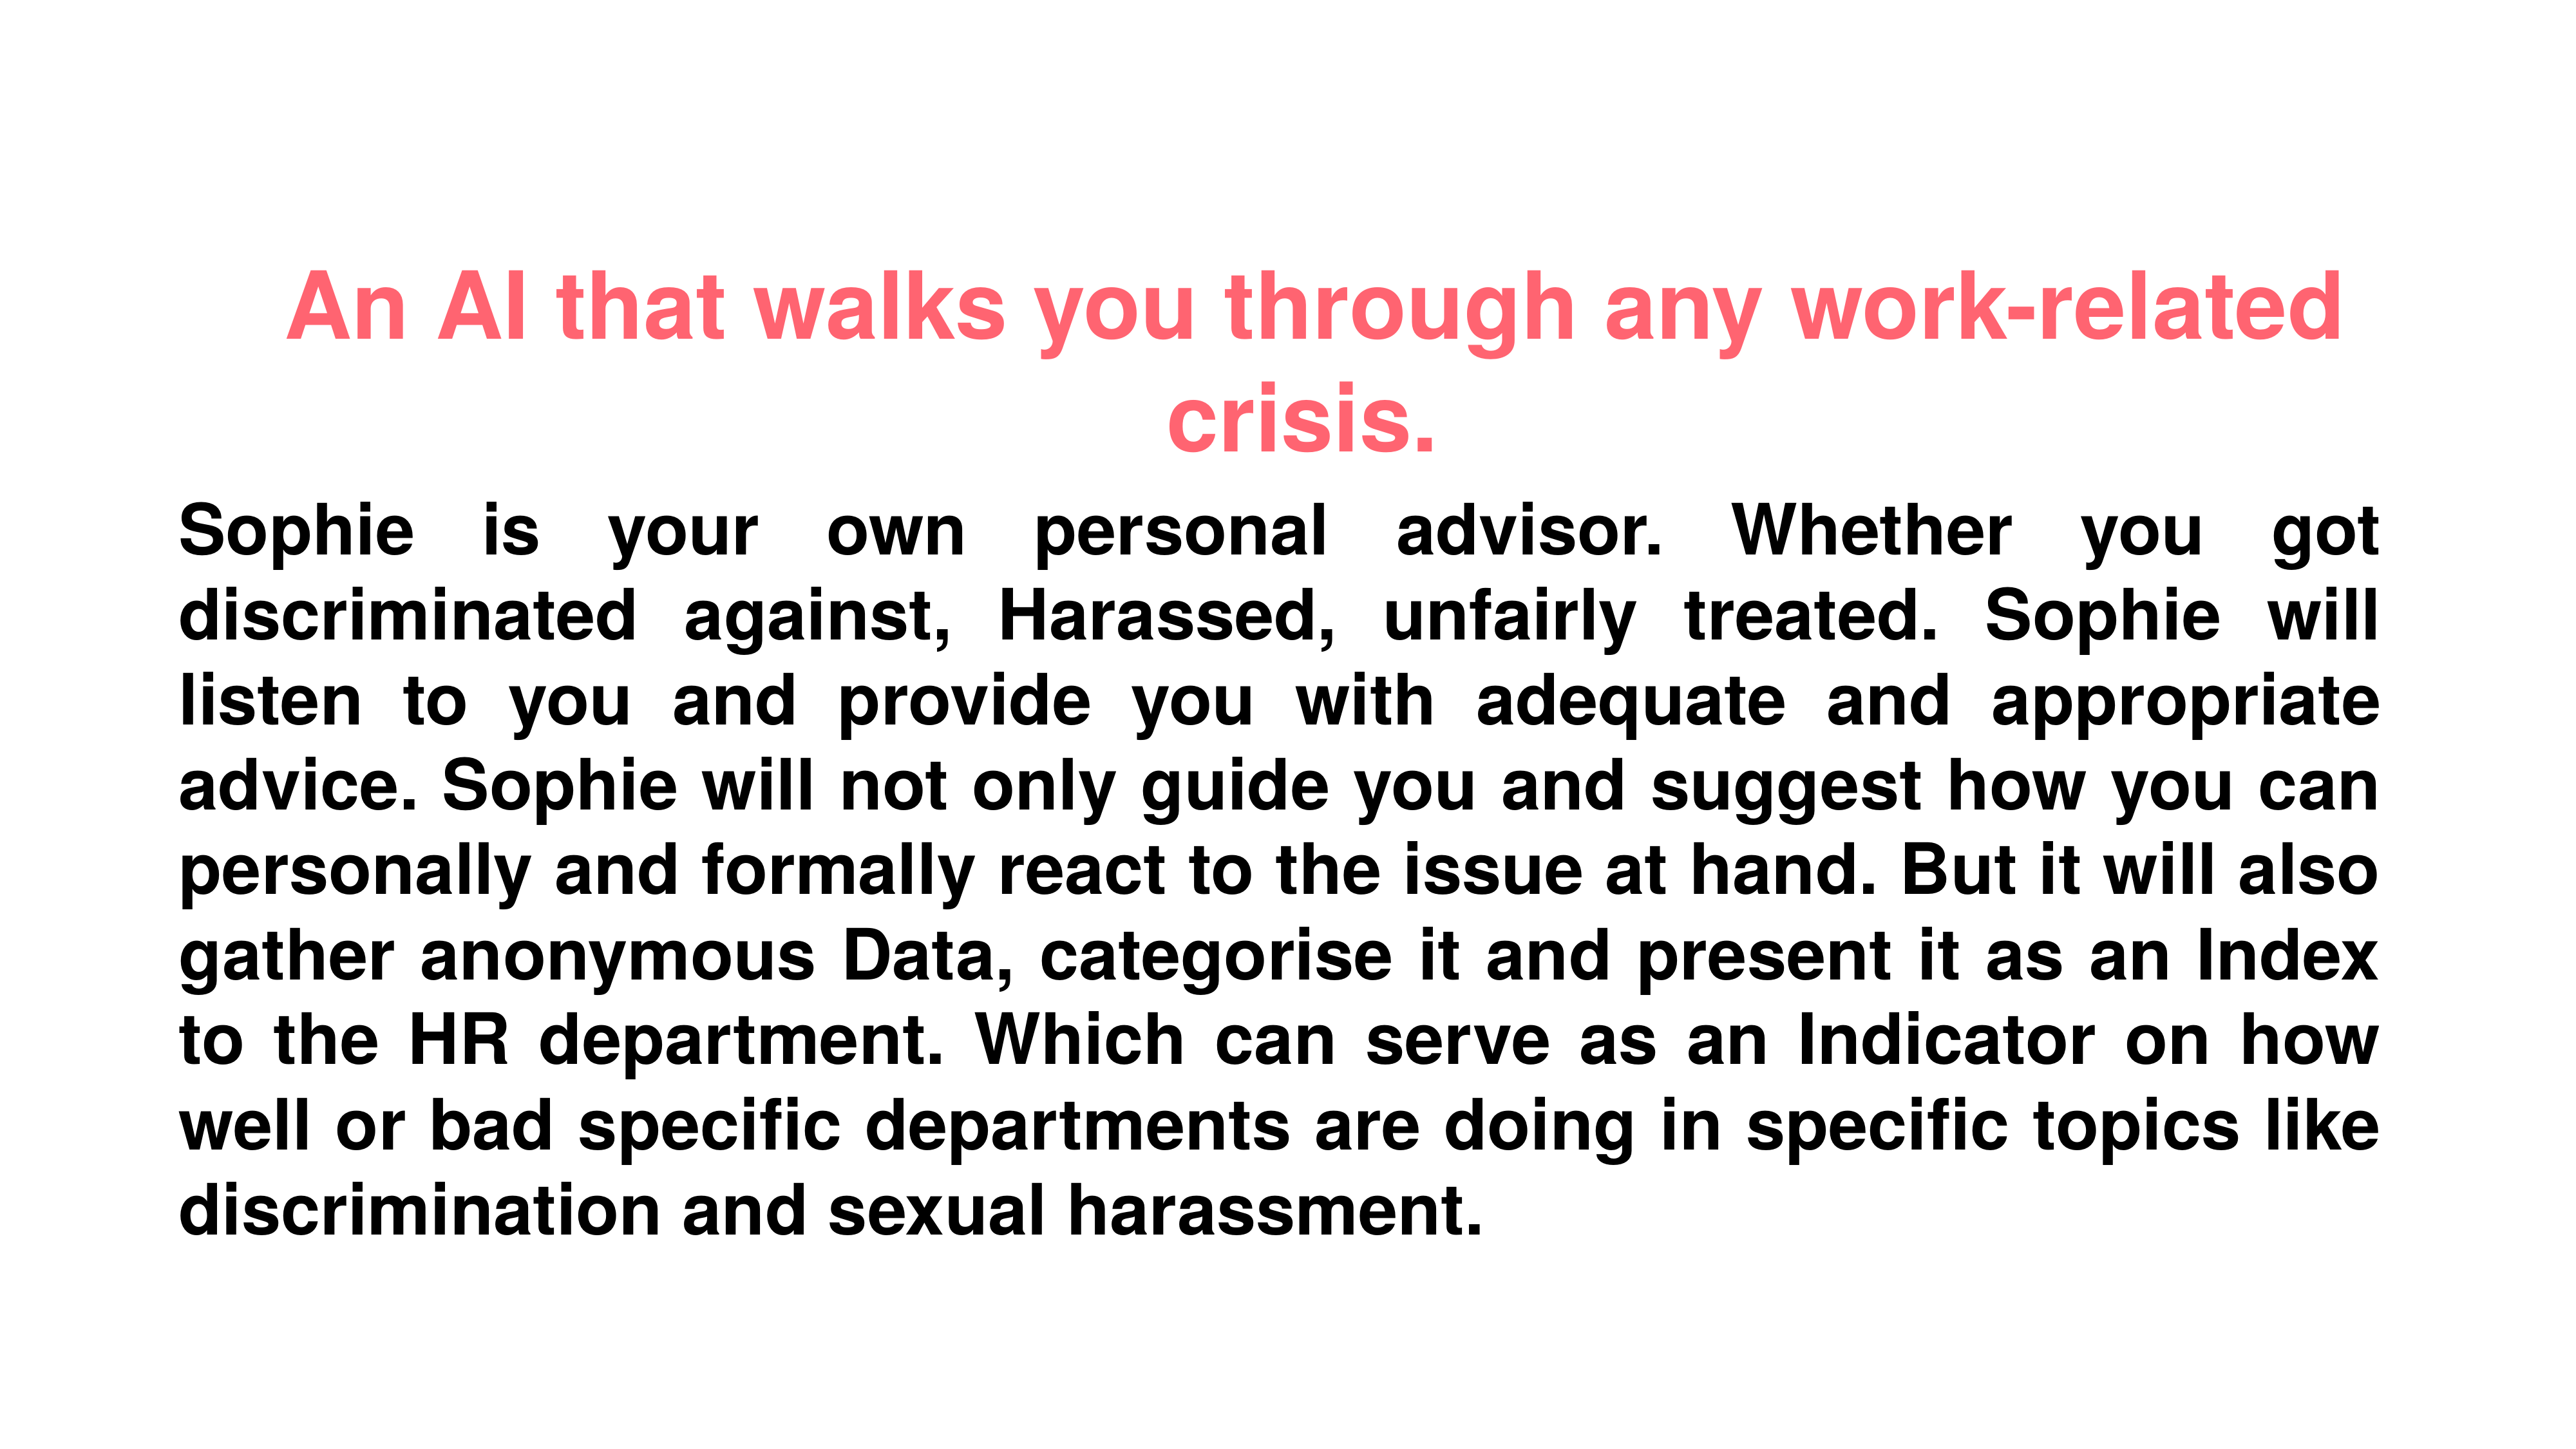

# An AI that walks you through any work-related crisis.

Sophie is your own personal advisor. Whether you got discriminated against, Harassed, unfairly treated. Sophie will listen to you and provide you with adequate and appropriate advice. Sophie will not only guide you and suggest how you can personally and formally react to the issue at hand. But it will also gather anonymous Data, categorise it and present it as an Index to the HR department. Which can serve as an Indicator on how well or bad specific departments are doing in specific topics like discrimination and sexual harassment.